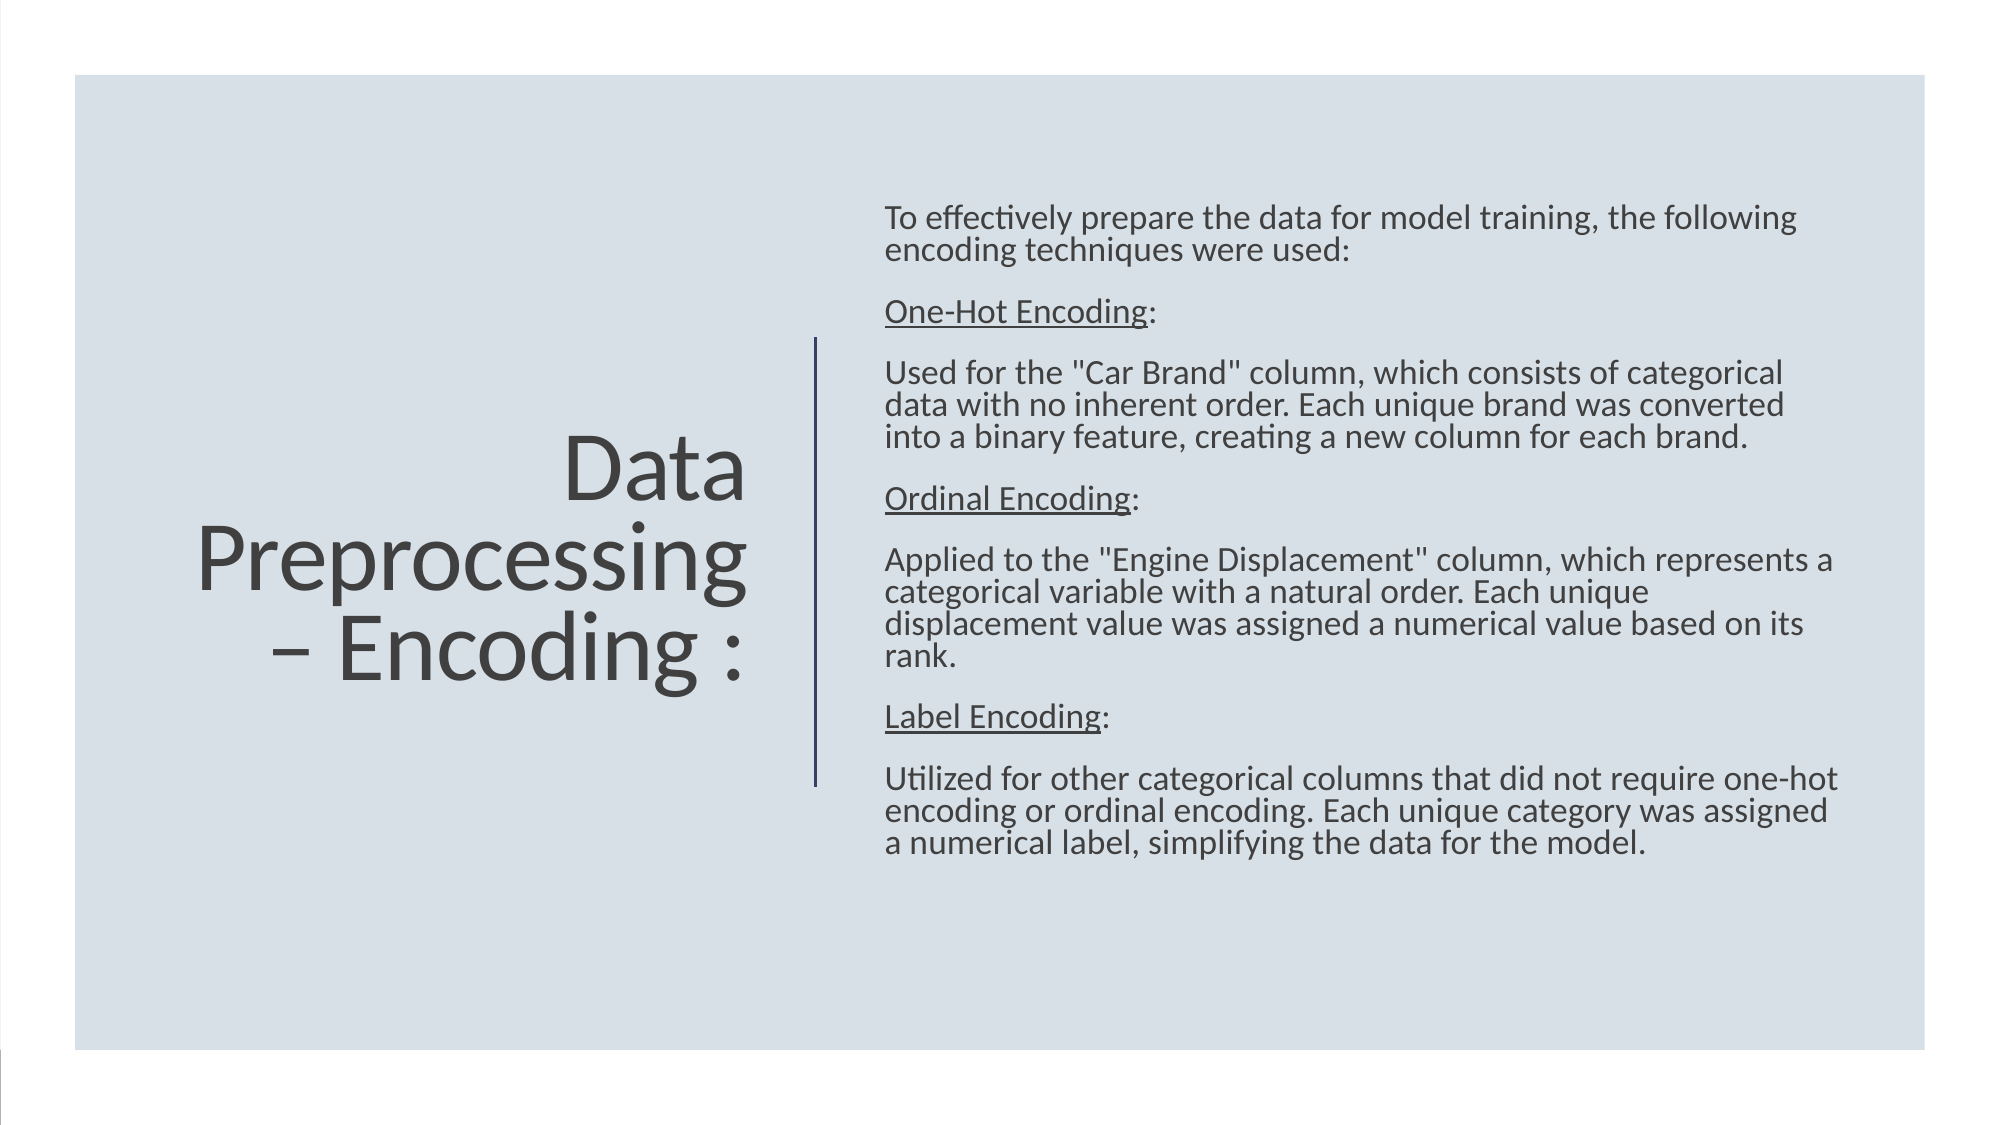

To effectively prepare the data for model training, the following encoding techniques were used:
One-Hot Encoding:
Used for the "Car Brand" column, which consists of categorical data with no inherent order. Each unique brand was converted into a binary feature, creating a new column for each brand.
Ordinal Encoding:
Applied to the "Engine Displacement" column, which represents a categorical variable with a natural order. Each unique displacement value was assigned a numerical value based on its rank.
Label Encoding:
Utilized for other categorical columns that did not require one-hot encoding or ordinal encoding. Each unique category was assigned a numerical label, simplifying the data for the model.

Data Preprocessing – Encoding :